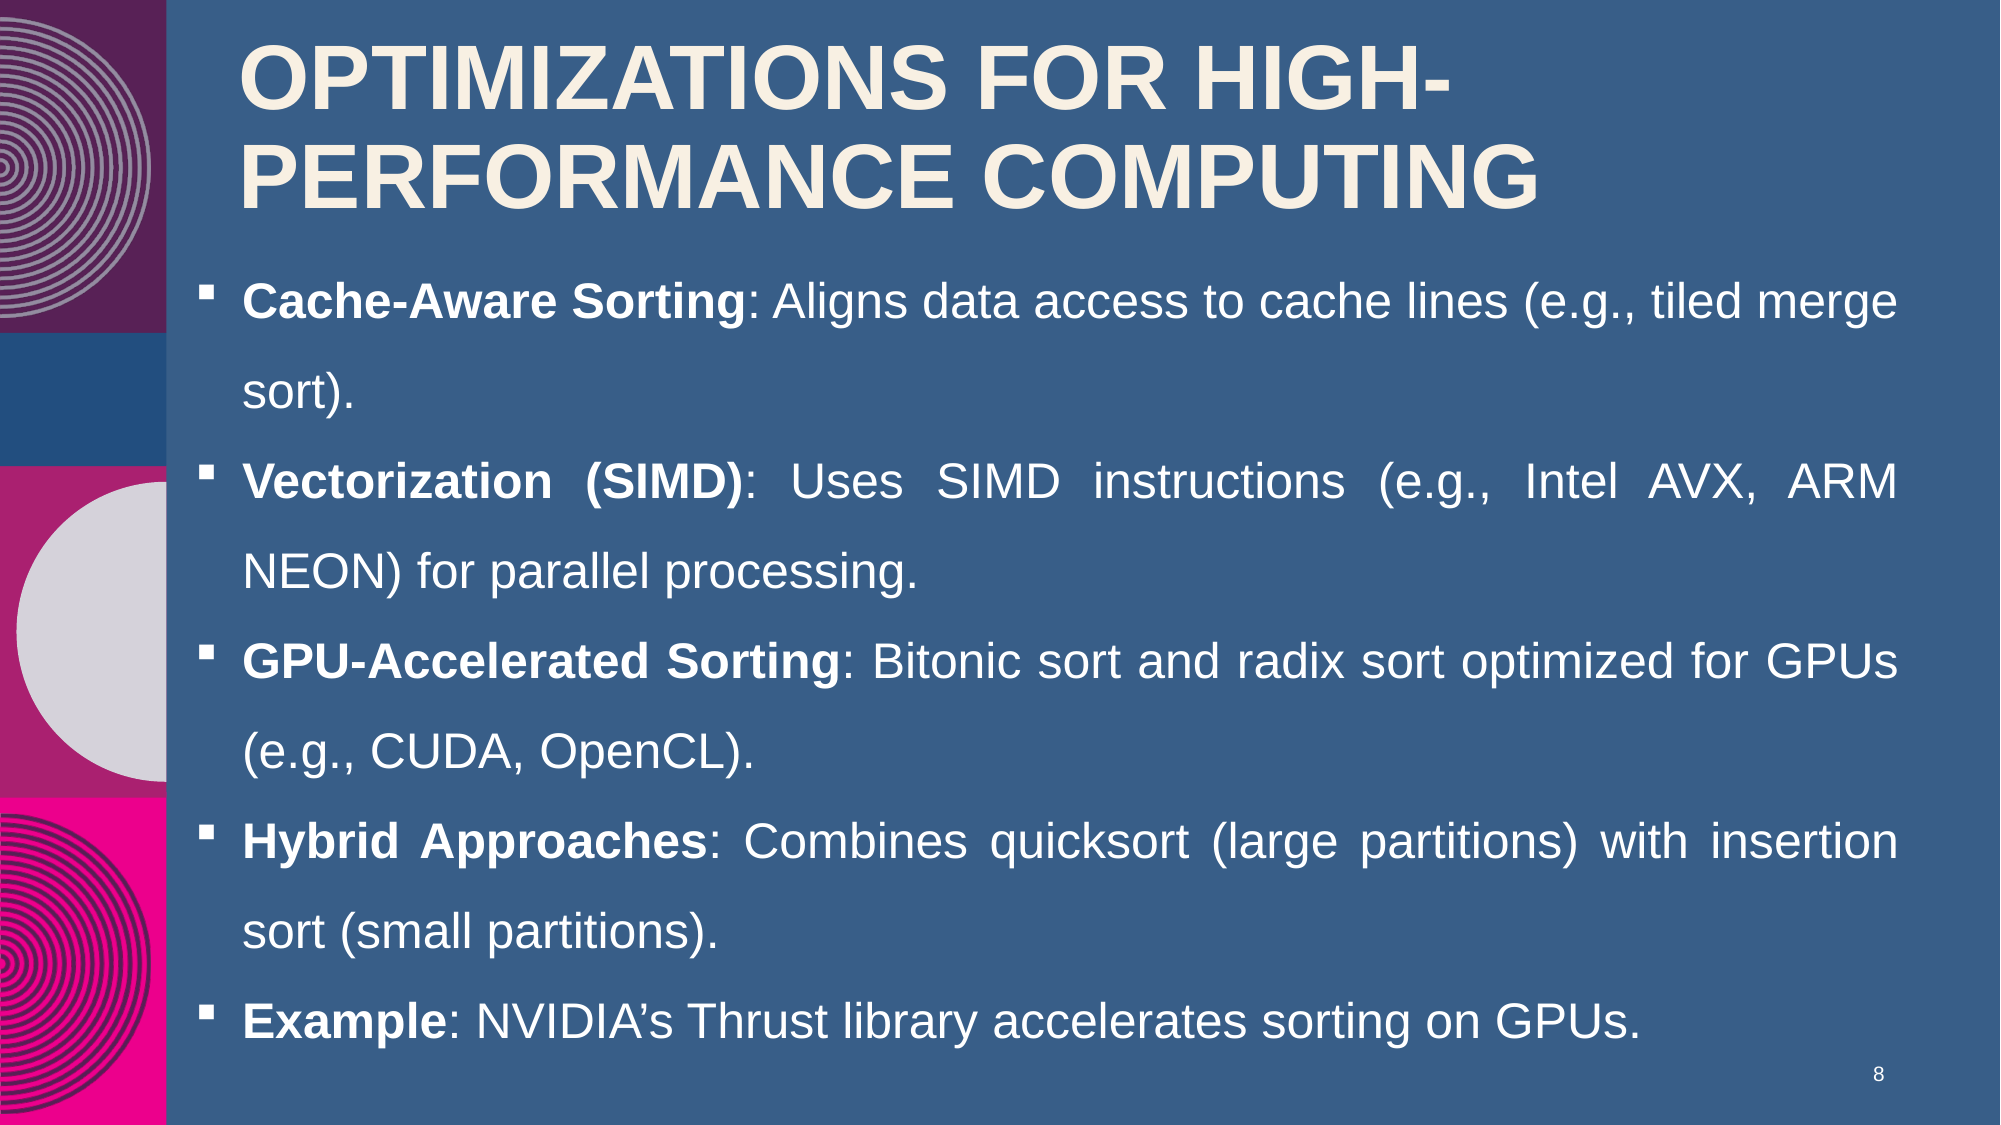

# Optimizations for High-Performance Computing
Cache-Aware Sorting: Aligns data access to cache lines (e.g., tiled merge sort).
Vectorization (SIMD): Uses SIMD instructions (e.g., Intel AVX, ARM NEON) for parallel processing.
GPU-Accelerated Sorting: Bitonic sort and radix sort optimized for GPUs (e.g., CUDA, OpenCL).
Hybrid Approaches: Combines quicksort (large partitions) with insertion sort (small partitions).
Example: NVIDIA’s Thrust library accelerates sorting on GPUs.
8